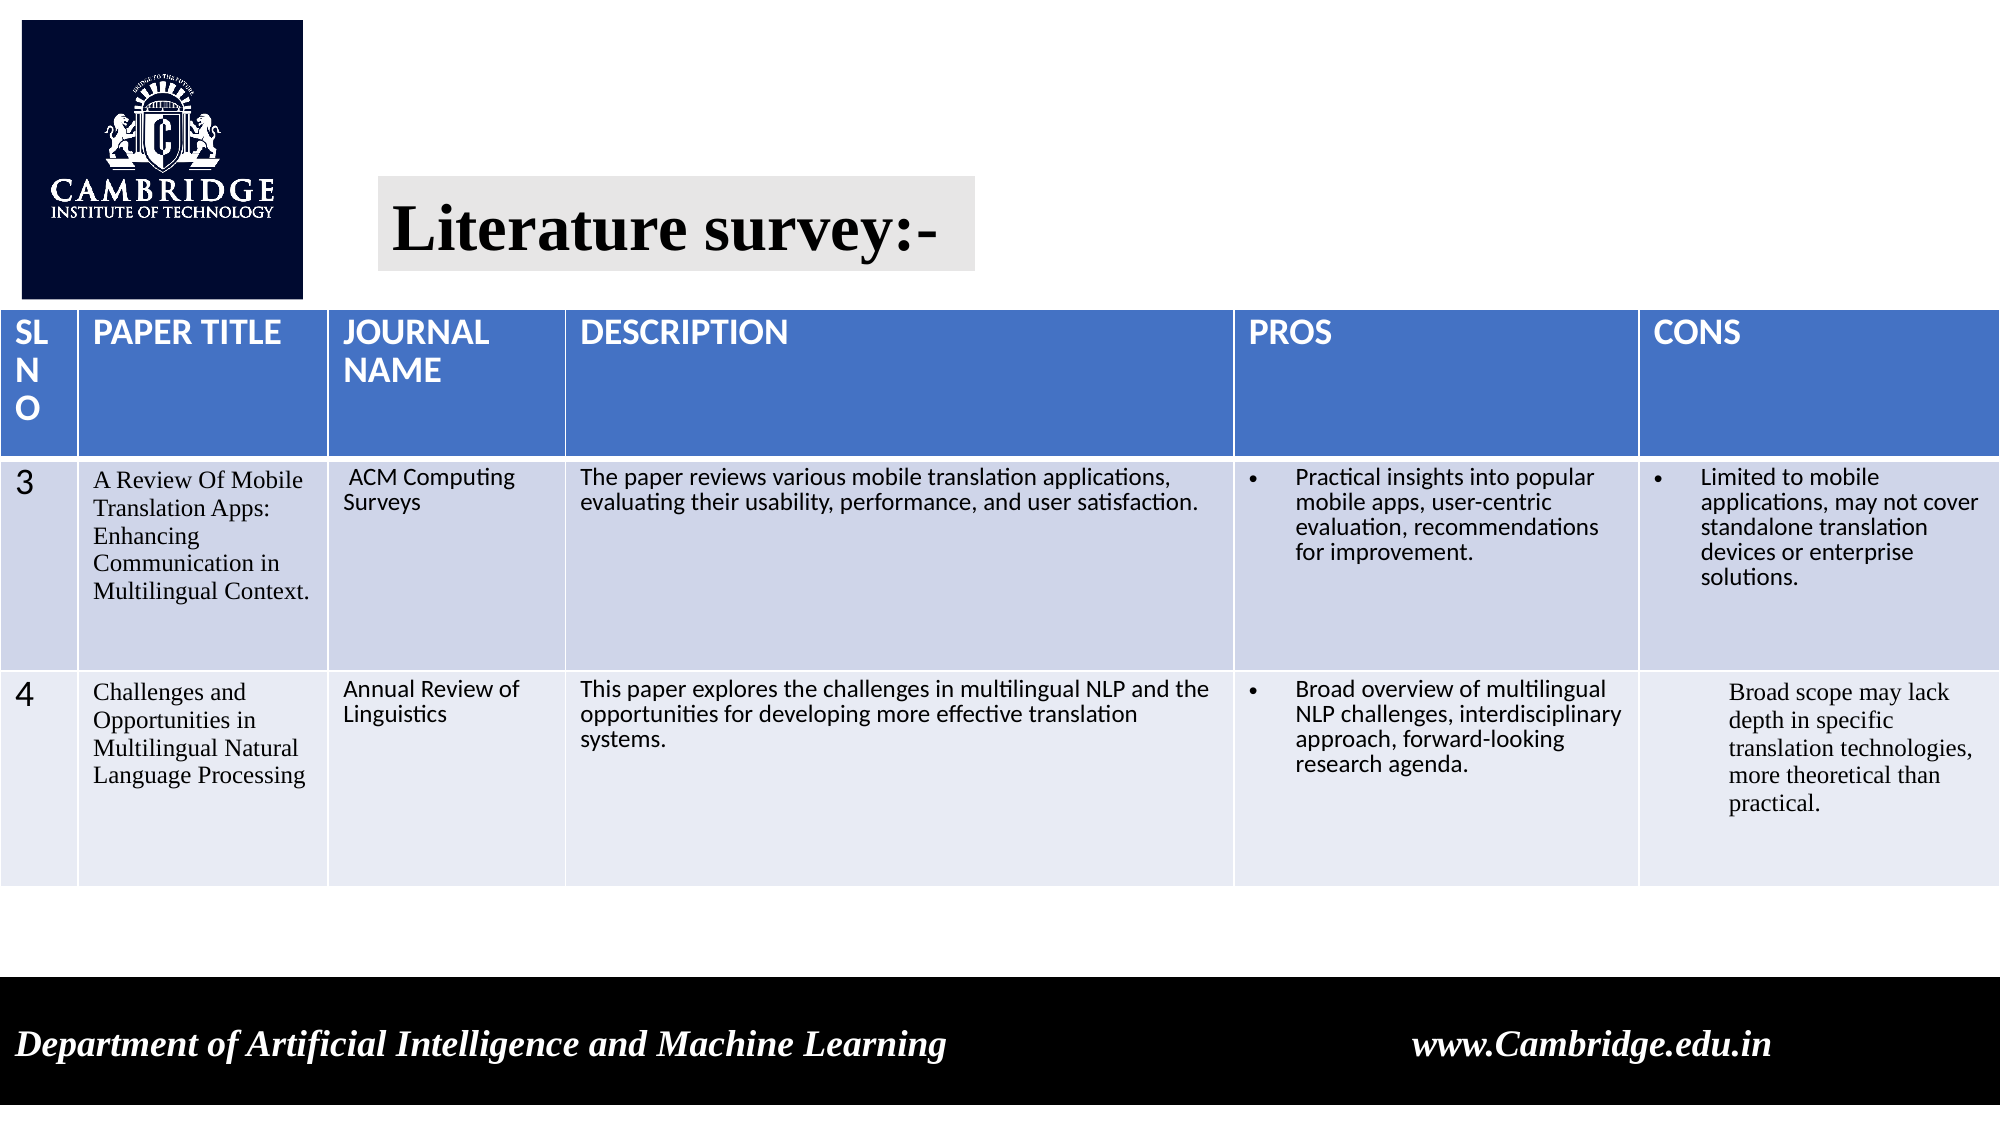

Literature survey:-
| SL NO | PAPER TITLE | JOURNAL NAME | DESCRIPTION | PROS | CONS |
| --- | --- | --- | --- | --- | --- |
| 3 | A Review Of Mobile Translation Apps: Enhancing Communication in Multilingual Context. | ACM Computing Surveys | The paper reviews various mobile translation applications, evaluating their usability, performance, and user satisfaction. | Practical insights into popular mobile apps, user-centric evaluation, recommendations for improvement. | Limited to mobile applications, may not cover standalone translation devices or enterprise solutions. |
| 4 | Challenges and Opportunities in Multilingual Natural Language Processing | Annual Review of Linguistics | This paper explores the challenges in multilingual NLP and the opportunities for developing more effective translation systems. | Broad overview of multilingual NLP challenges, interdisciplinary approach, forward-looking research agenda. | Broad scope may lack depth in specific translation technologies, more theoretical than practical. |
Department of Artificial Intelligence and Machine Learning                                                 www.Cambridge.edu.in